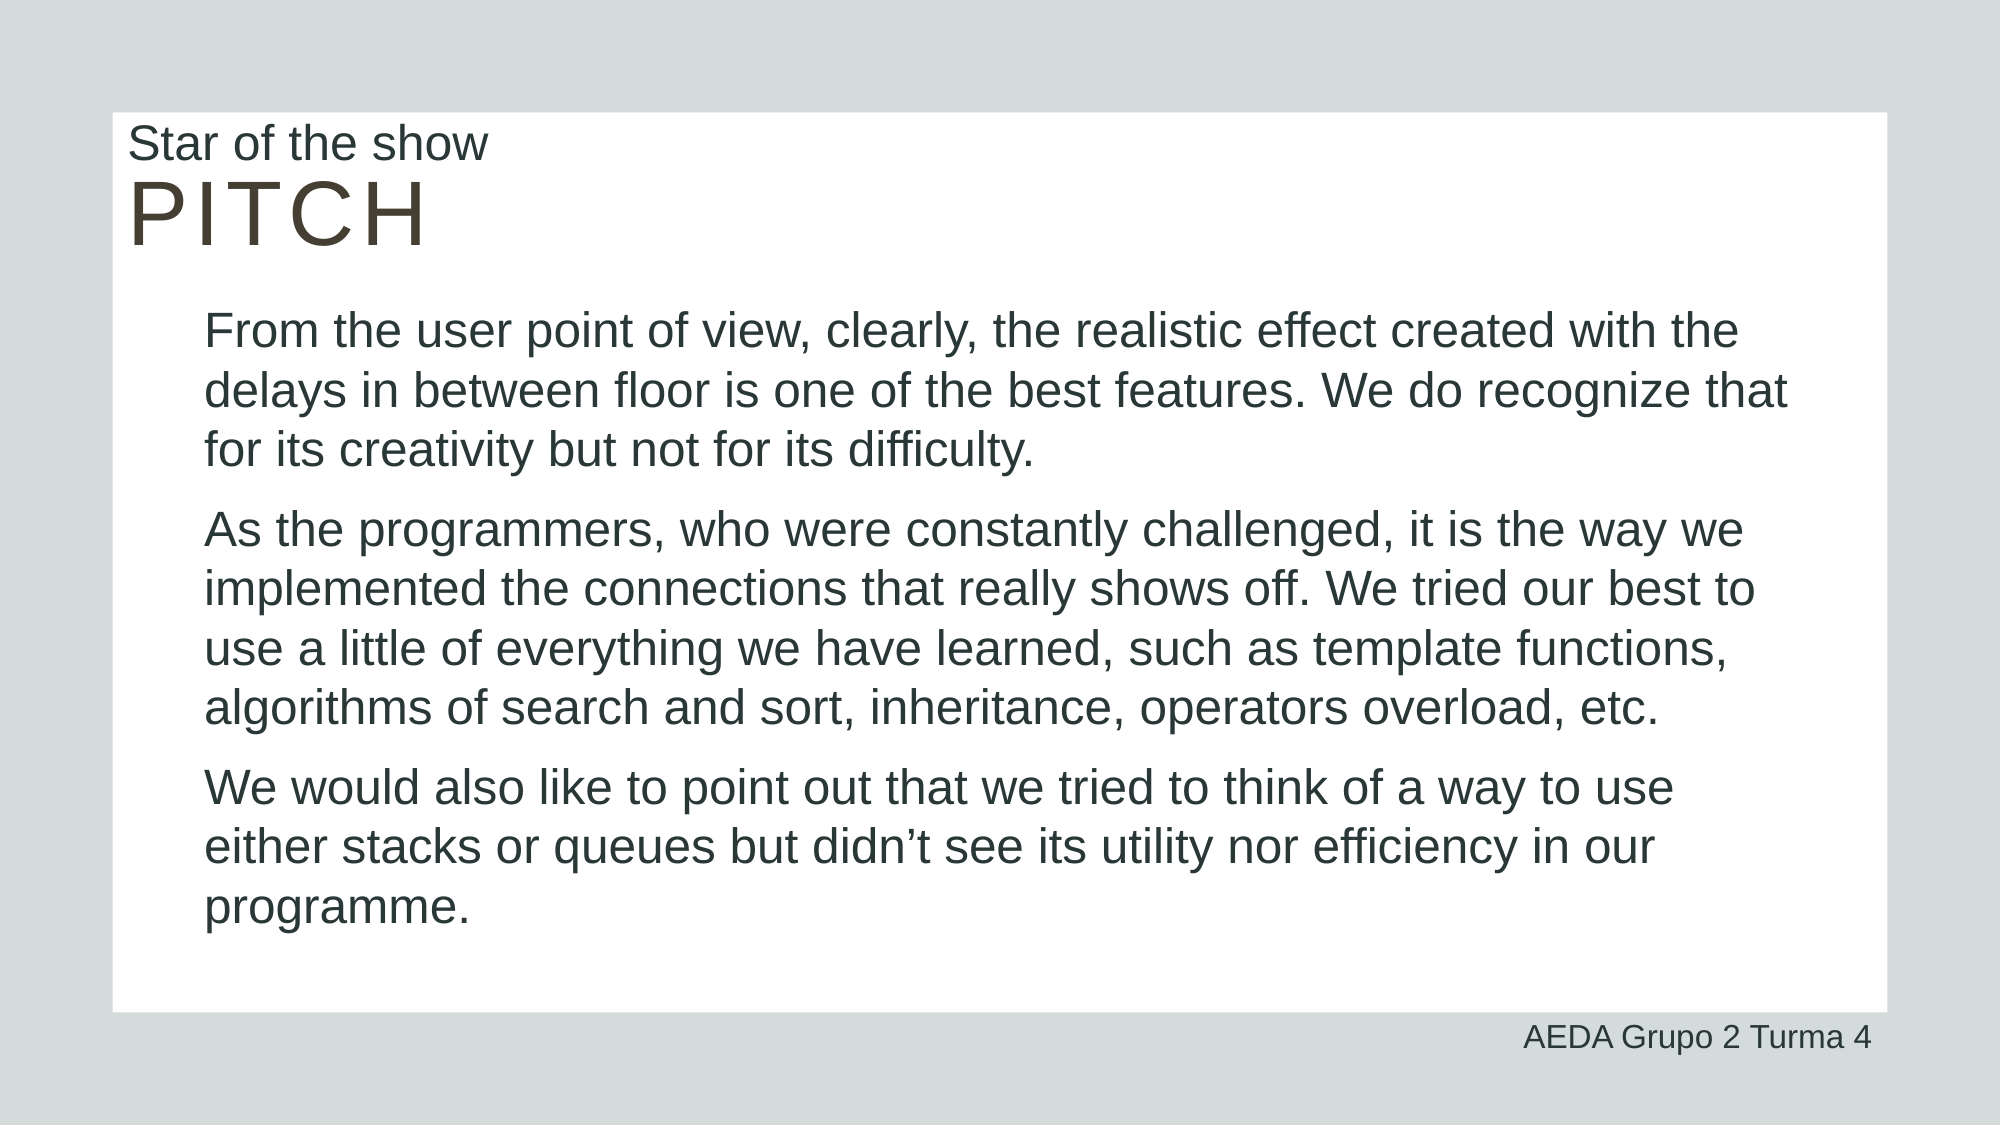

Star of the show

PITCH
From the user point of view, clearly, the realistic effect created with the delays in between floor is one of the best features. We do recognize that for its creativity but not for its difficulty.
As the programmers, who were constantly challenged, it is the way we implemented the connections that really shows off. We tried our best to use a little of everything we have learned, such as template functions, algorithms of search and sort, inheritance, operators overload, etc.
We would also like to point out that we tried to think of a way to use either stacks or queues but didn’t see its utility nor efficiency in our programme.
AEDA Grupo 2 Turma 4